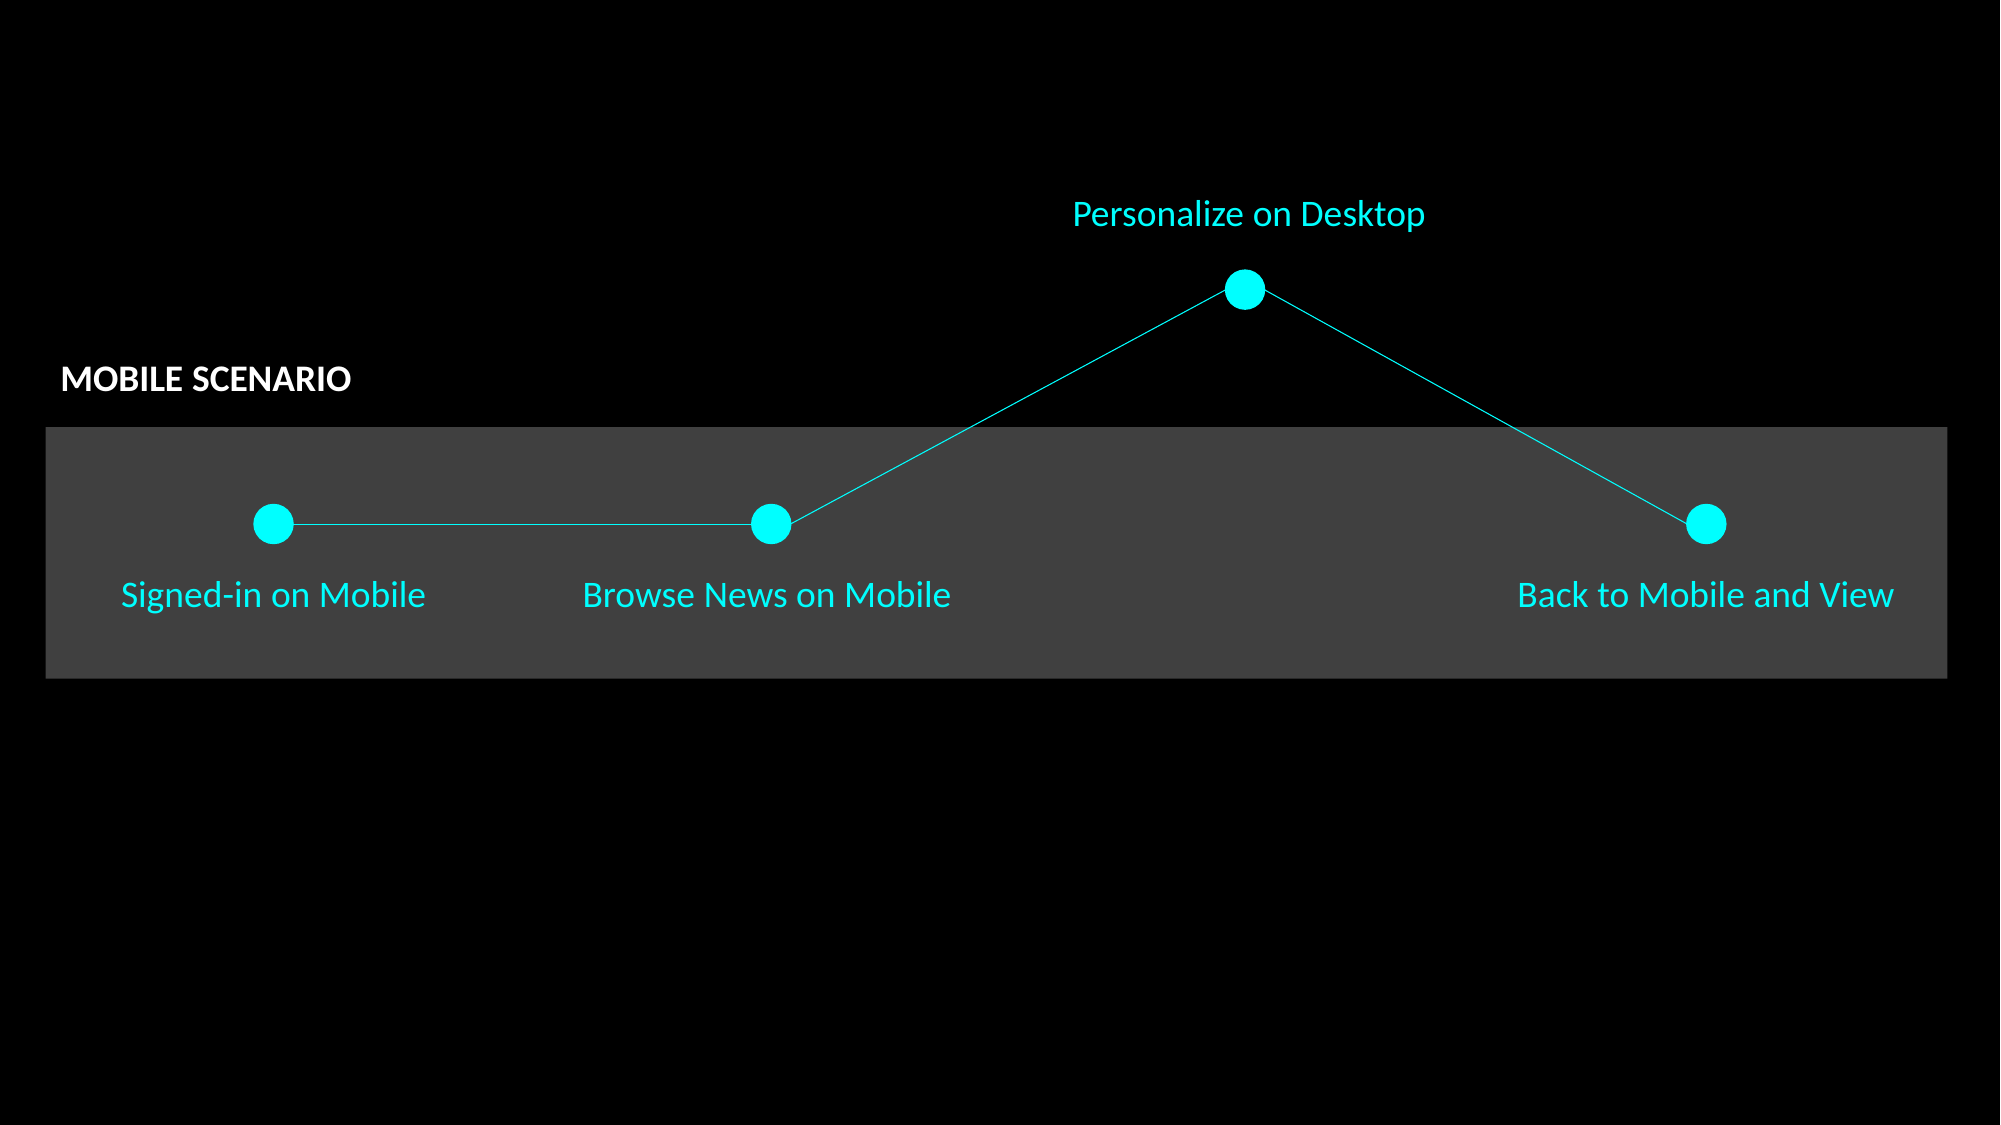

Personalize on Desktop

MOBILE SCENARIO

Signed-in on Mobile
Browse News on Mobile
Back to Mobile and View